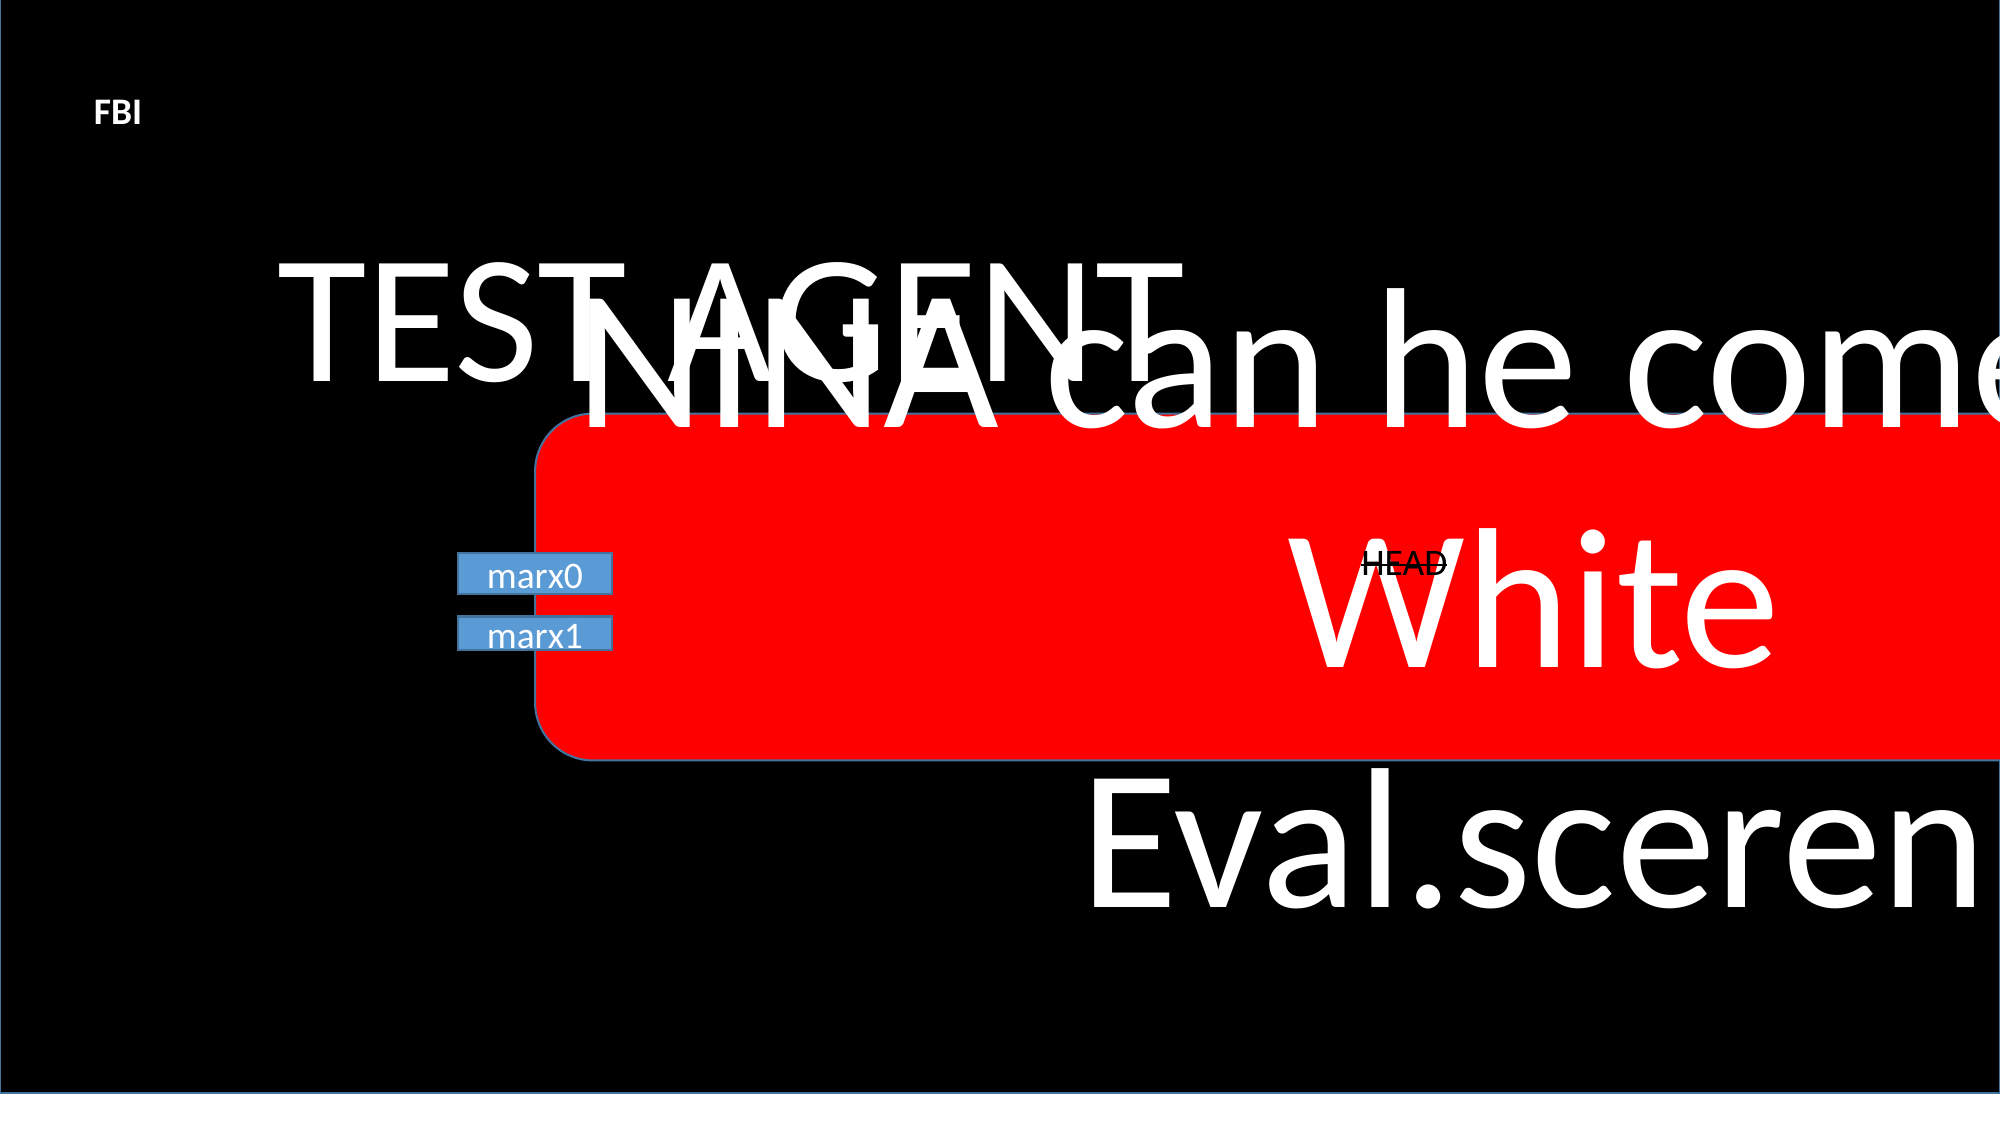

https://www.fbi.gov/history/famous-cases/kkk-series
FBI
FBI
TEST AGENT
NINA can he come back
White
Eval.sceren
HEAD
marx0
marx1